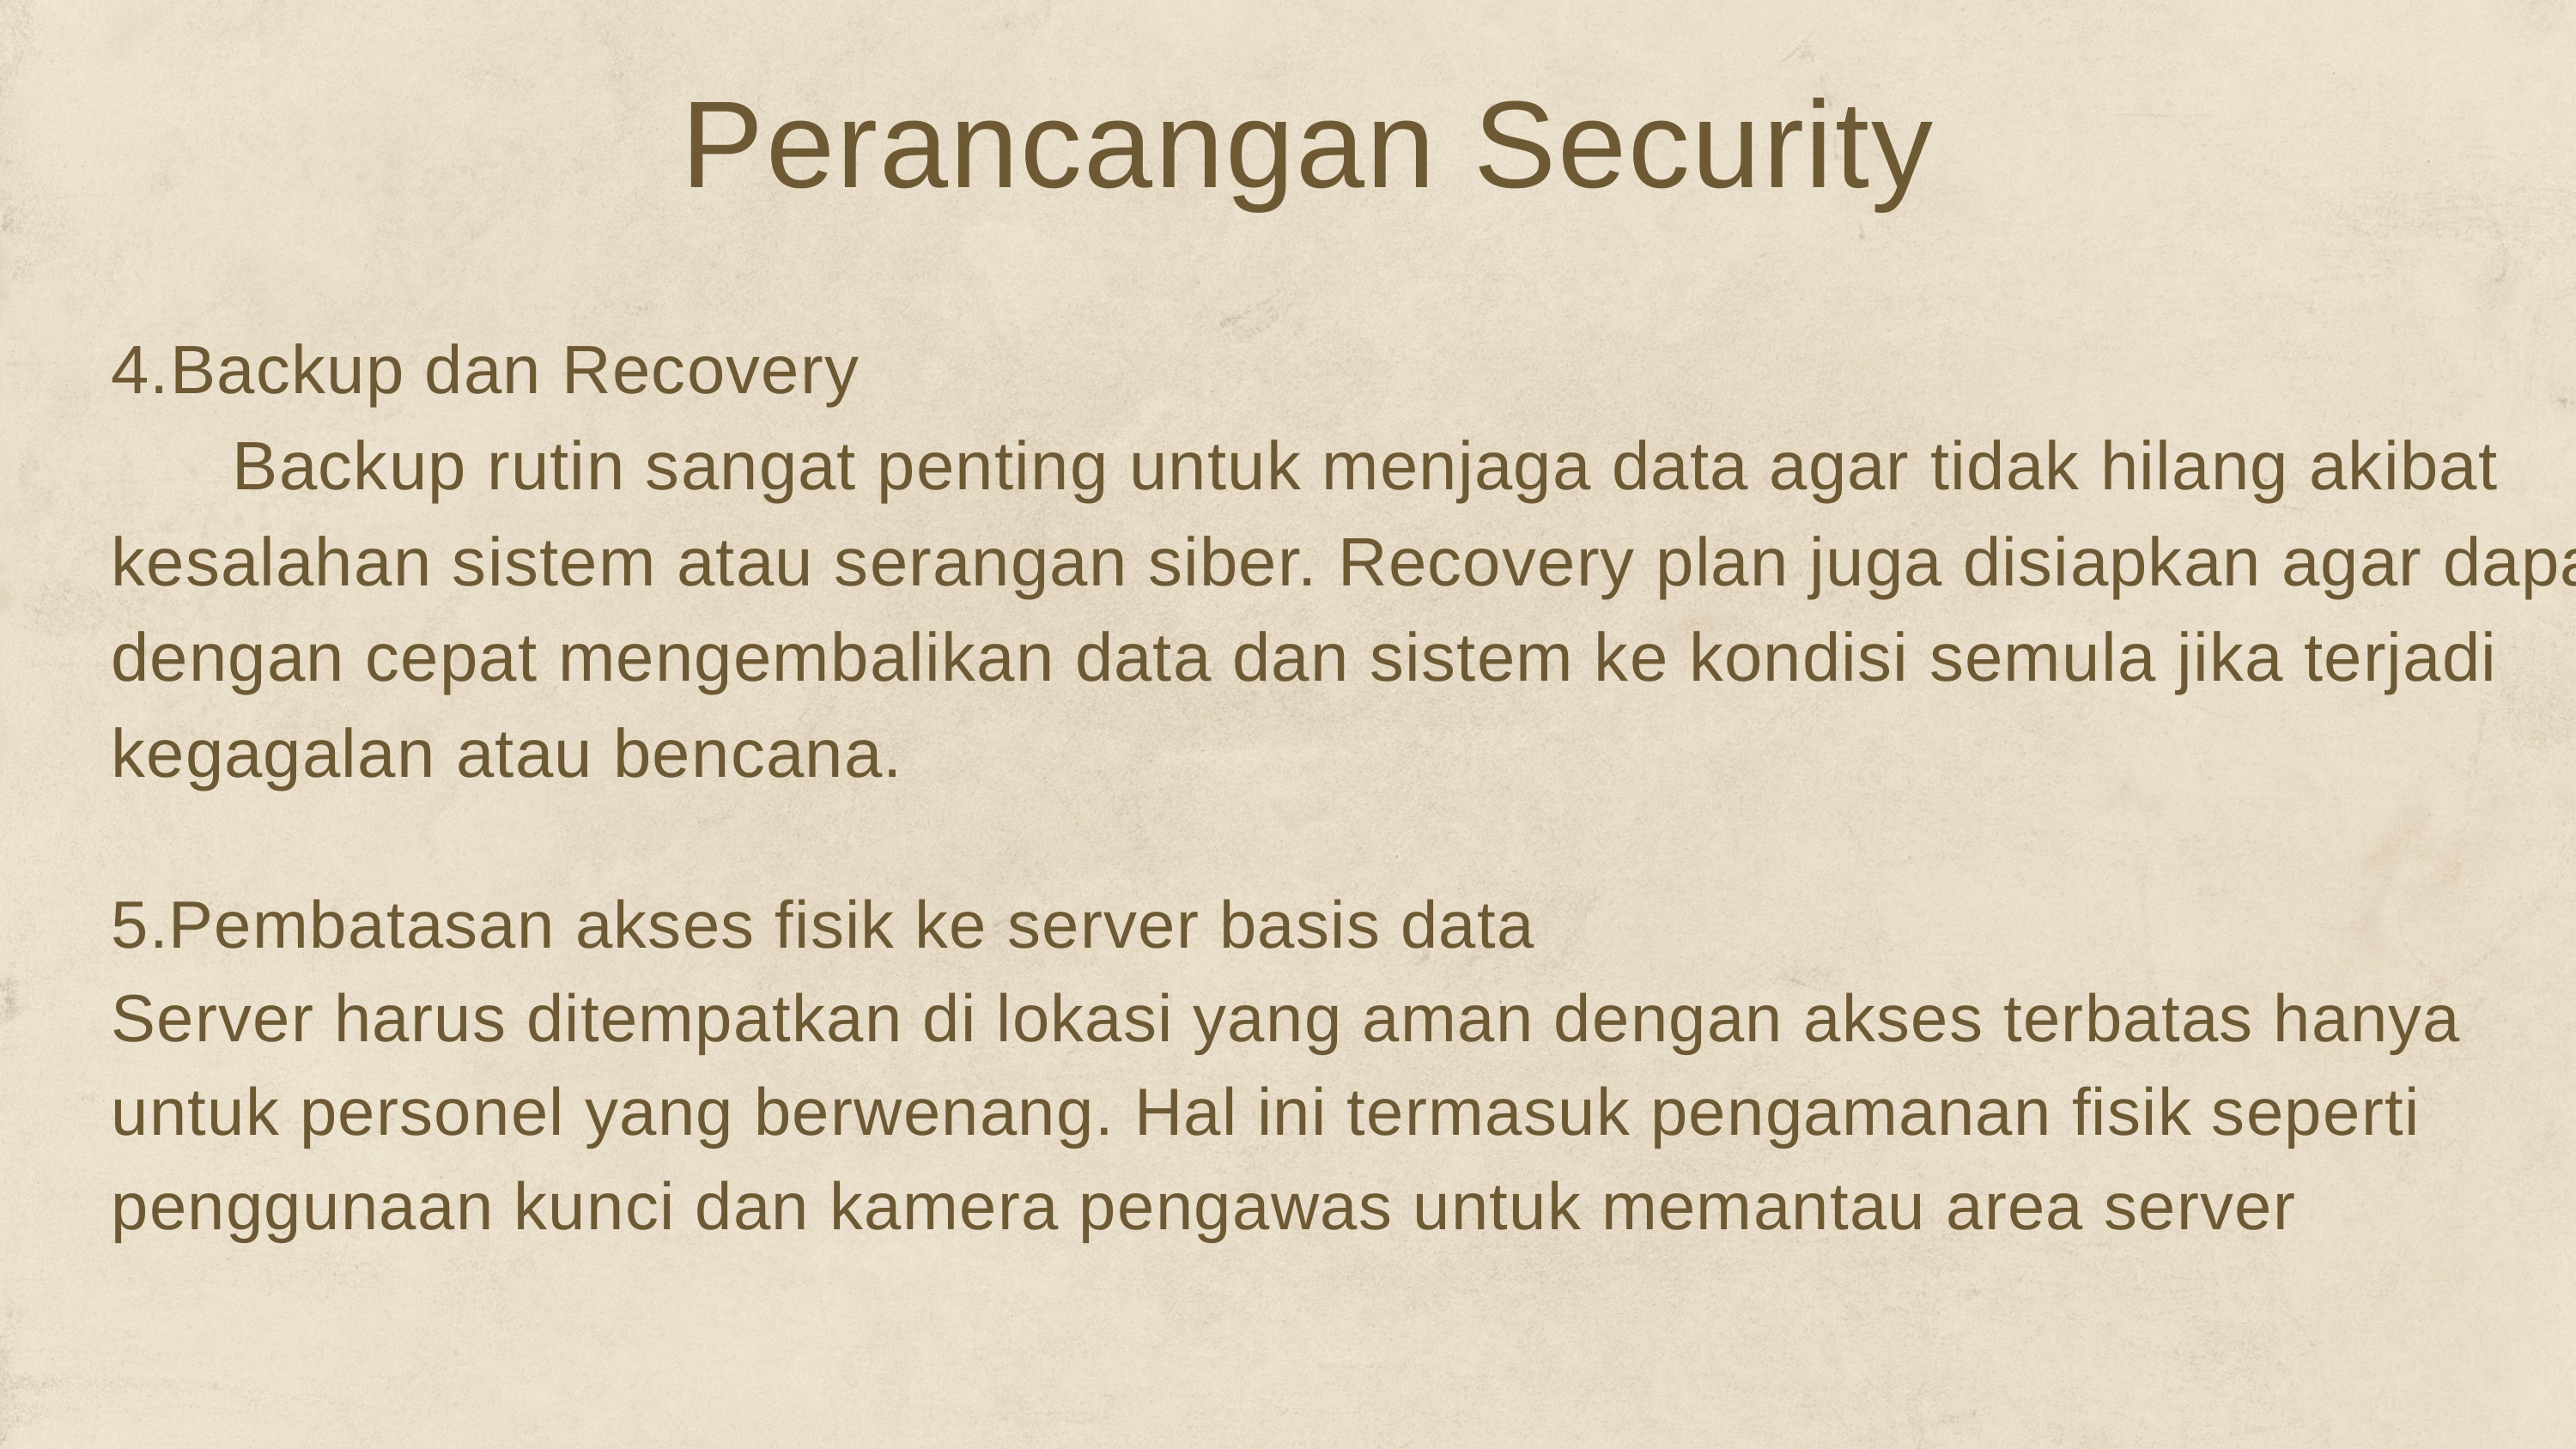

Perancangan Security
4.Backup dan Recovery
      Backup rutin sangat penting untuk menjaga data agar tidak hilang akibat kesalahan sistem atau serangan siber. Recovery plan juga disiapkan agar dapat dengan cepat mengembalikan data dan sistem ke kondisi semula jika terjadi kegagalan atau bencana.

5.Pembatasan akses fisik ke server basis data
Server harus ditempatkan di lokasi yang aman dengan akses terbatas hanya untuk personel yang berwenang. Hal ini termasuk pengamanan fisik seperti penggunaan kunci dan kamera pengawas untuk memantau area server